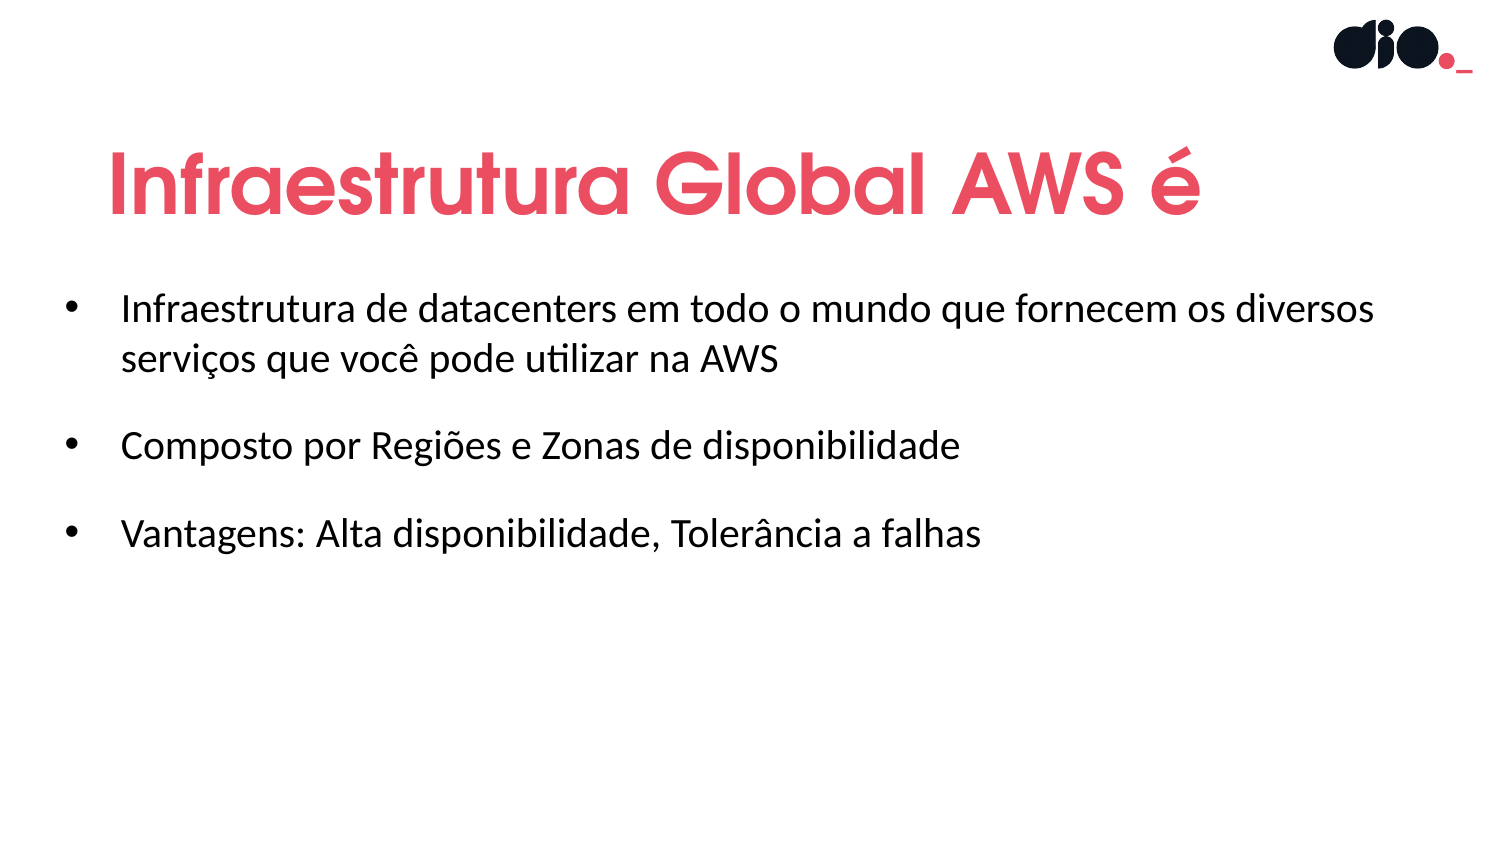

Infraestrutura Global AWS é
Infraestrutura de datacenters em todo o mundo que fornecem os diversos serviços que você pode utilizar na AWS
Composto por Regiões e Zonas de disponibilidade
Vantagens: Alta disponibilidade, Tolerância a falhas